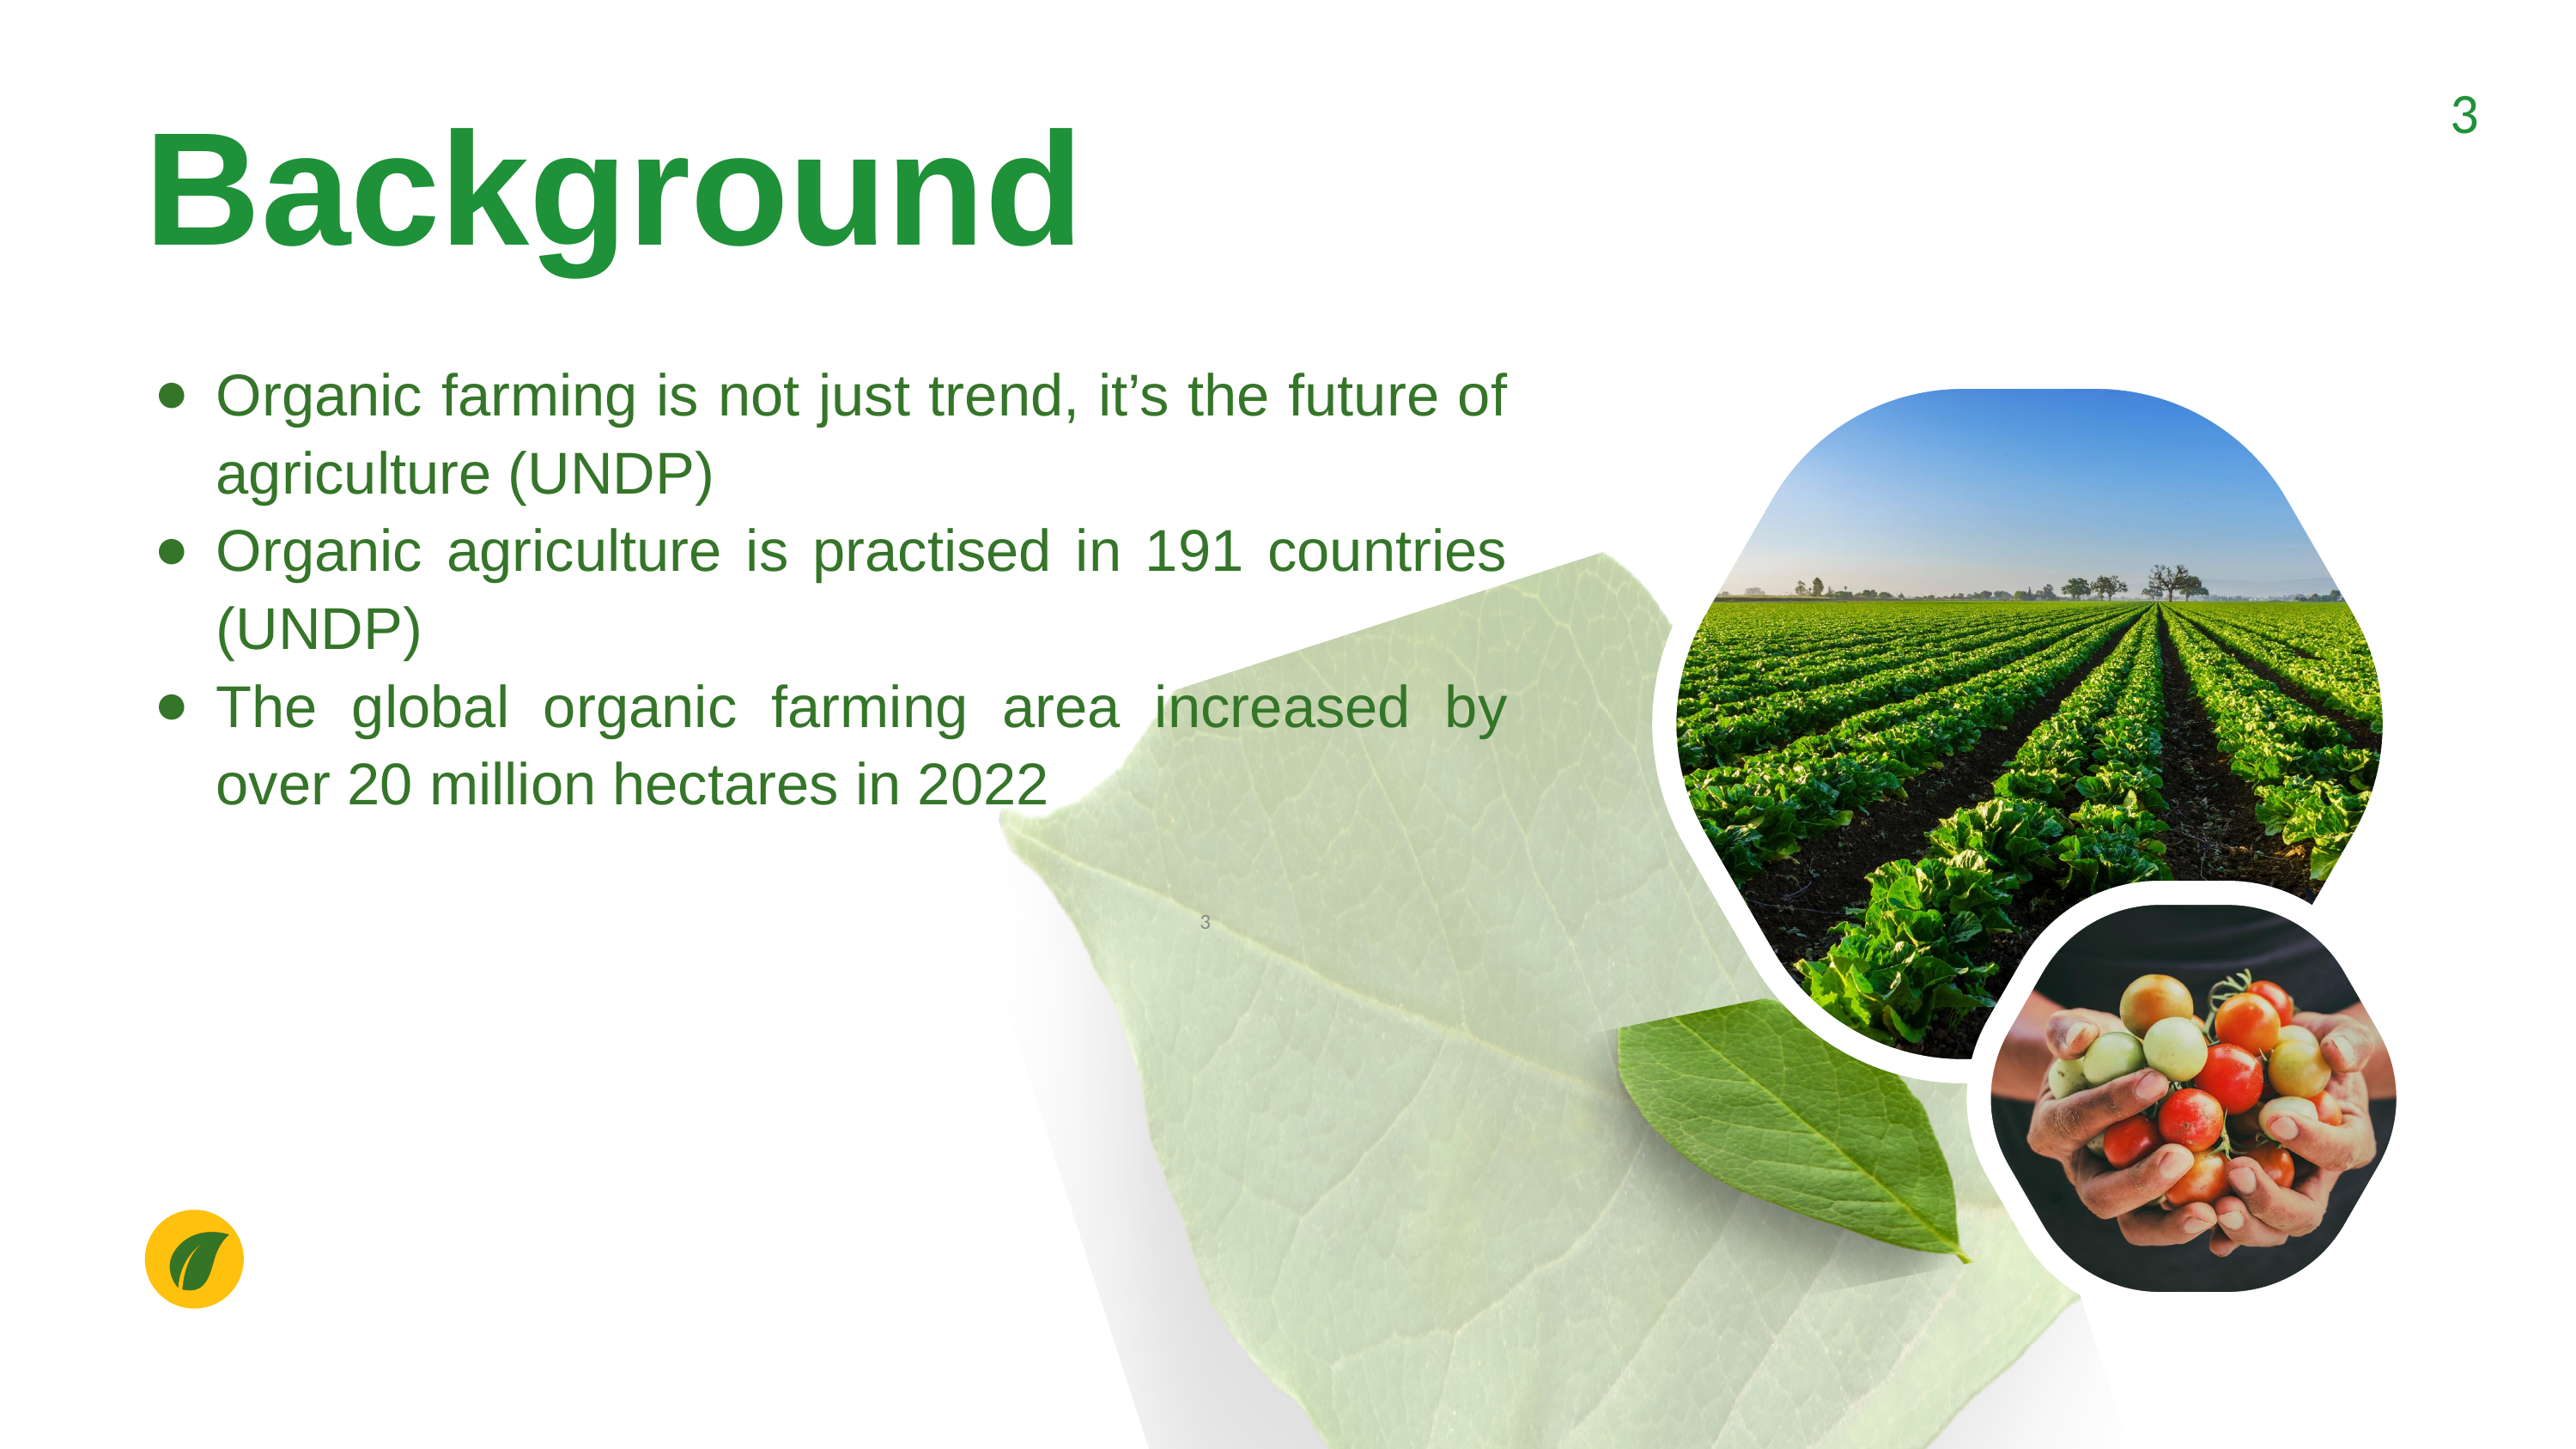

3
Background
Organic farming is not just trend, it’s the future of agriculture (UNDP)
Organic agriculture is practised in 191 countries (UNDP)
The global organic farming area increased by over 20 million hectares in 2022

3